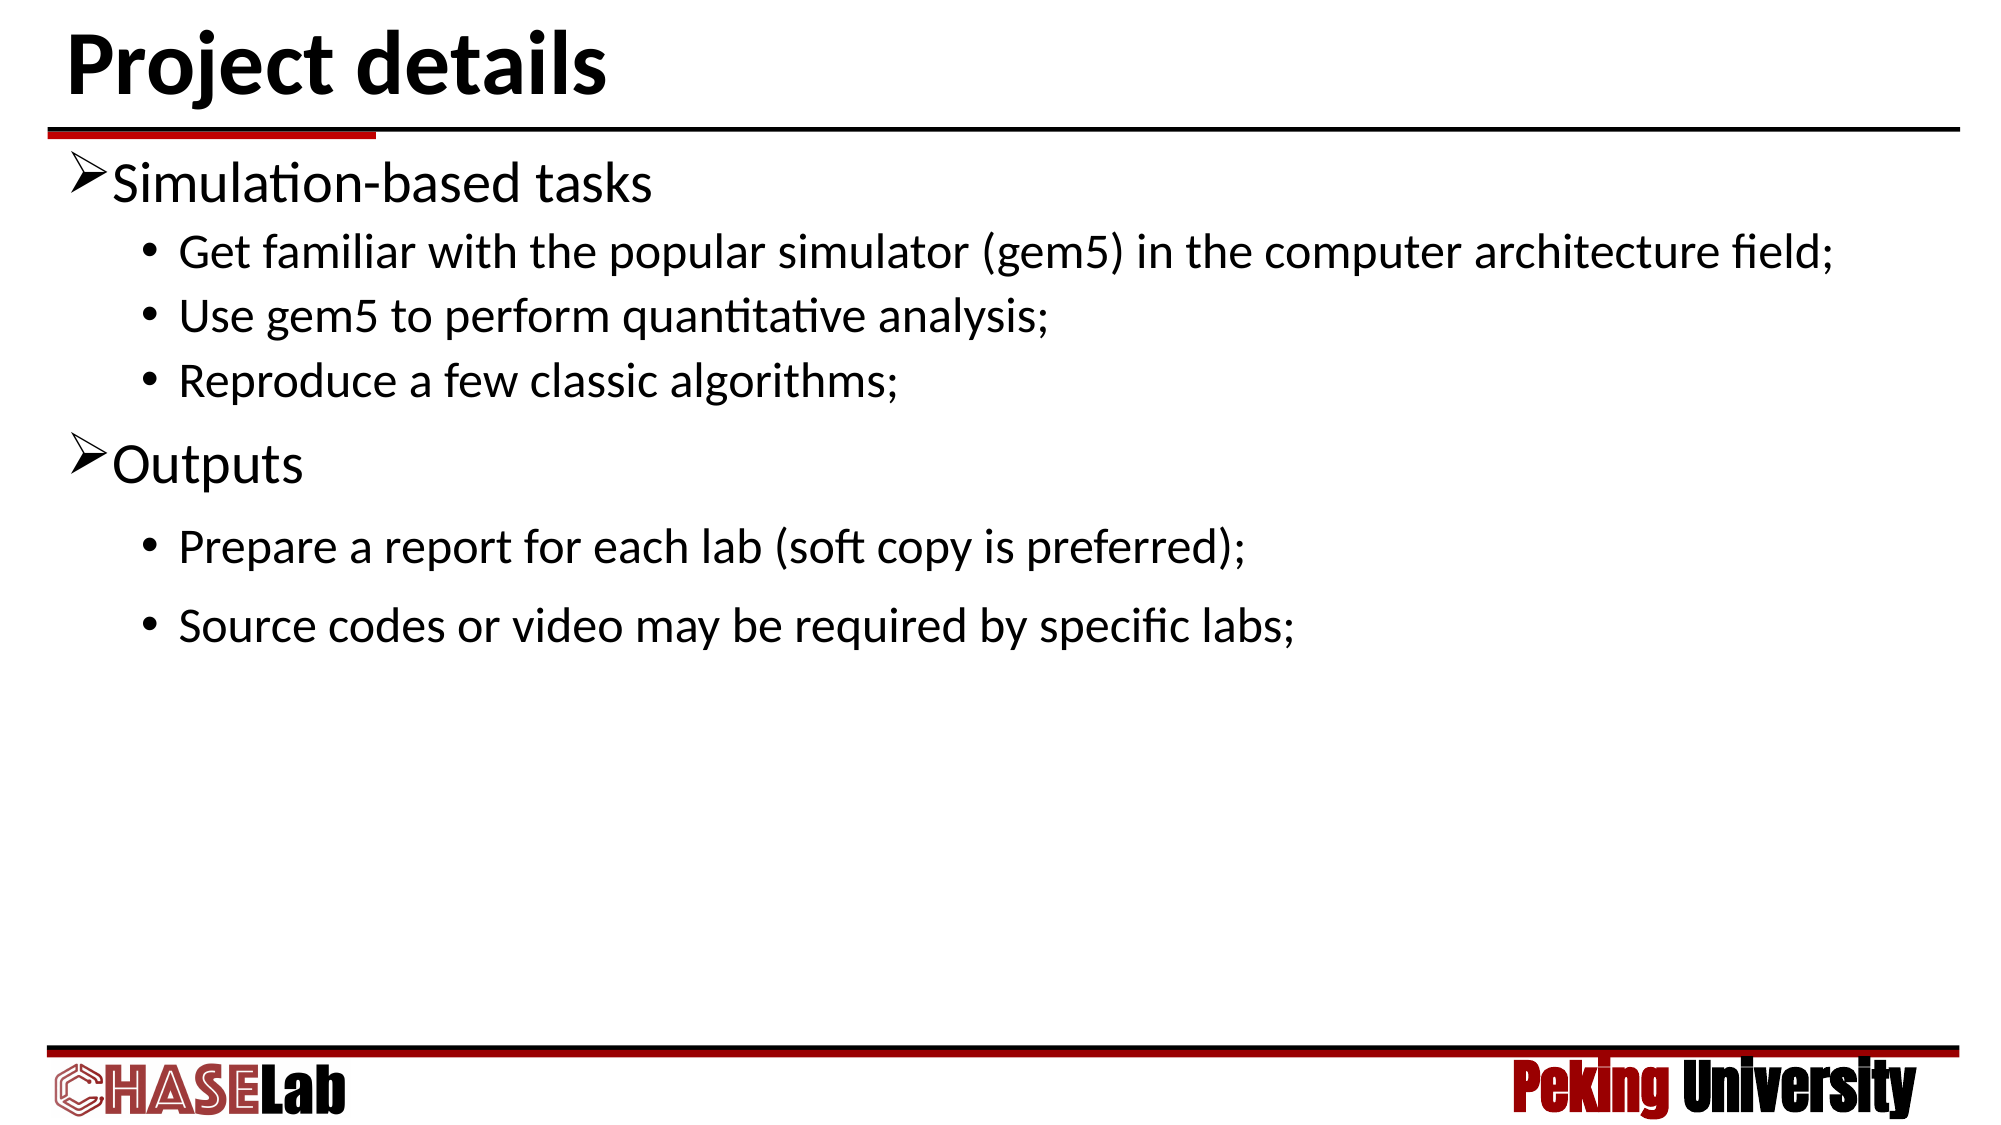

# Project details
Simulation-based tasks
Get familiar with the popular simulator (gem5) in the computer architecture field;
Use gem5 to perform quantitative analysis;
Reproduce a few classic algorithms;
Outputs
Prepare a report for each lab (soft copy is preferred);
Source codes or video may be required by specific labs;